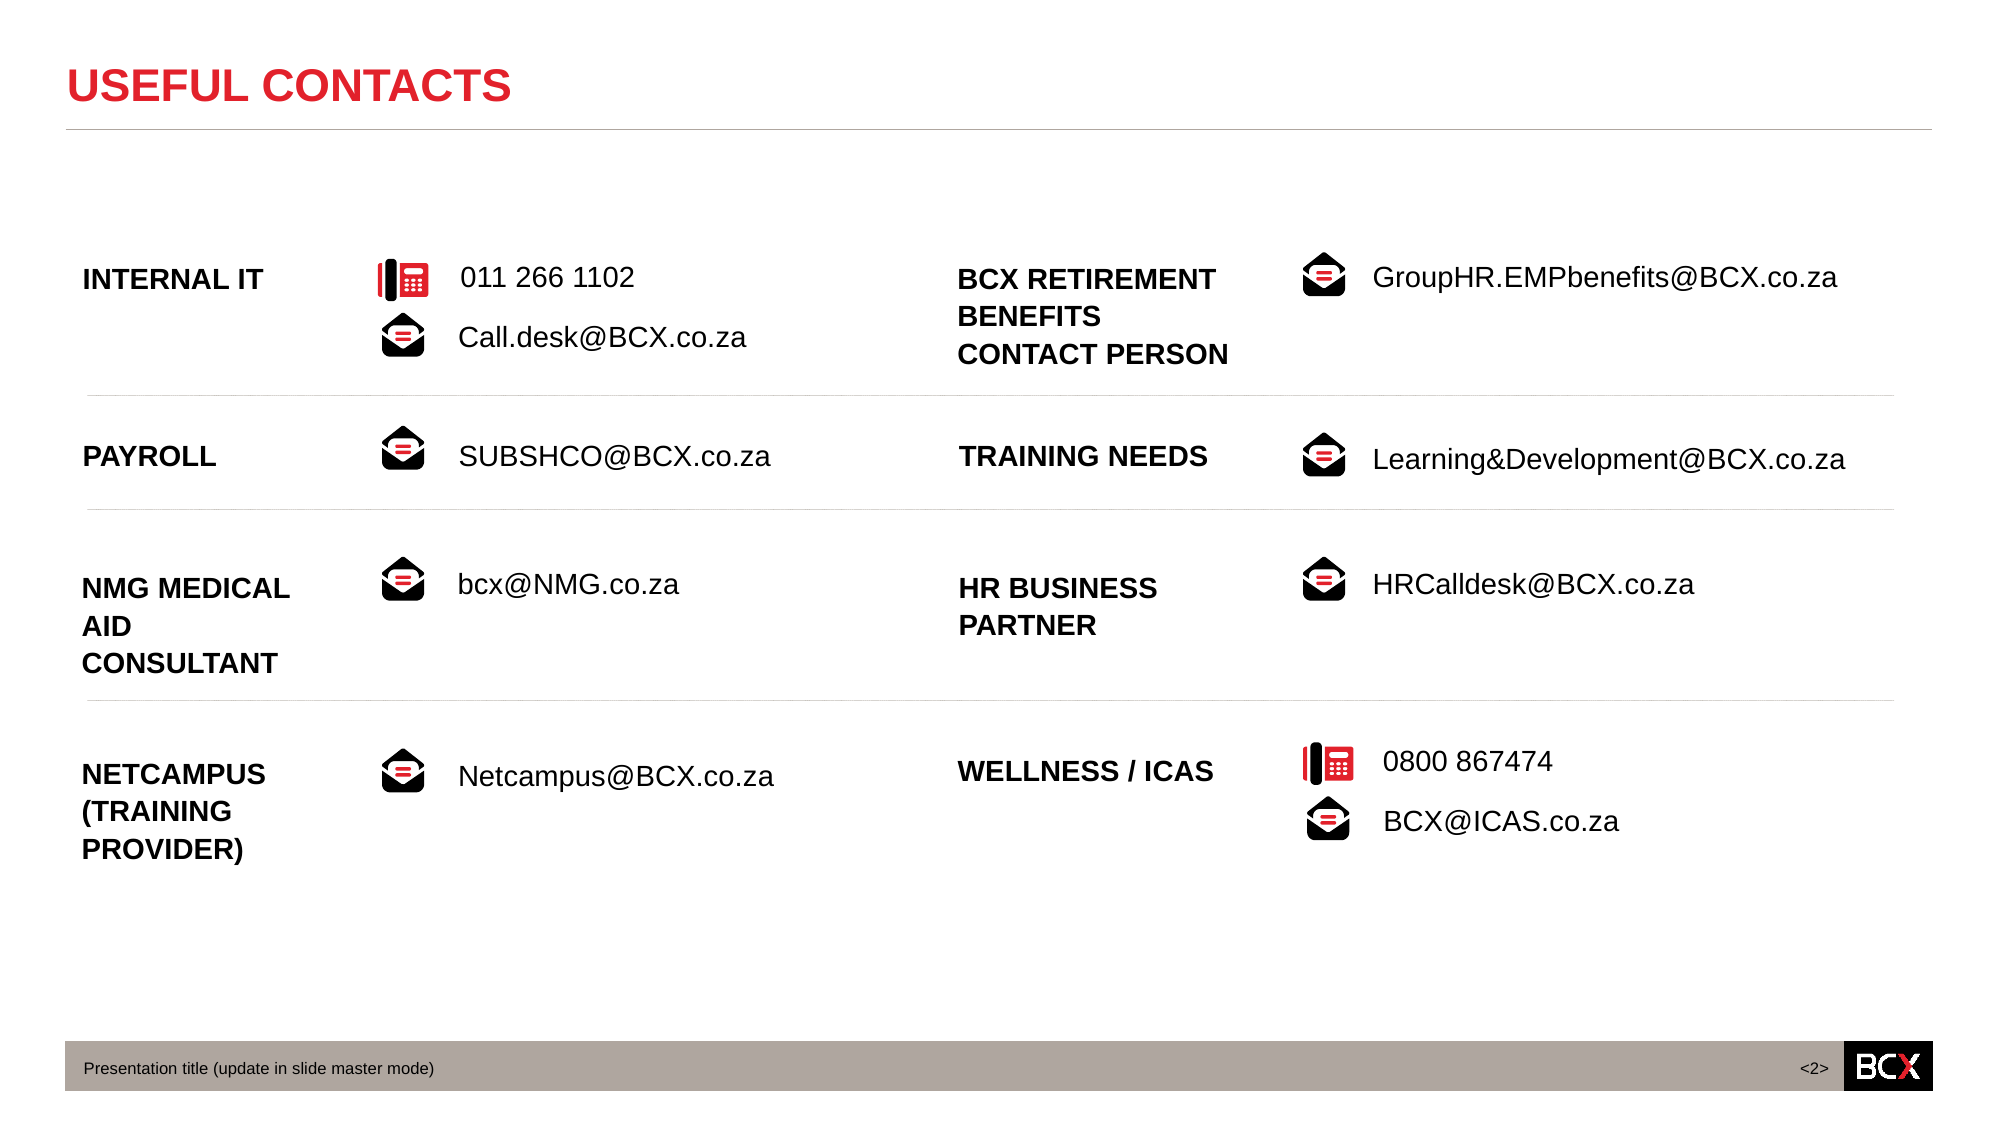

# USEFUL CONTACTS
INTERNAL IT
BCX RETIREMENT BENEFITS
CONTACT PERSON
GroupHR.EMPbenefits@BCX.co.za
011 266 1102

Call.desk@BCX.co.za

PAYROLL
TRAINING NEEDS
SUBSHCO@BCX.co.za

Learning&Development@BCX.co.za

bcx@NMG.co.za
HRCalldesk@BCX.co.za
NMG MEDICAL AID CONSULTANT
HR BUSINESS
PARTNER
0800 867474

WELLNESS / ICAS
NETCAMPUS
(TRAINING
PROVIDER)

Netcampus@BCX.co.za
BCX@ICAS.co.za